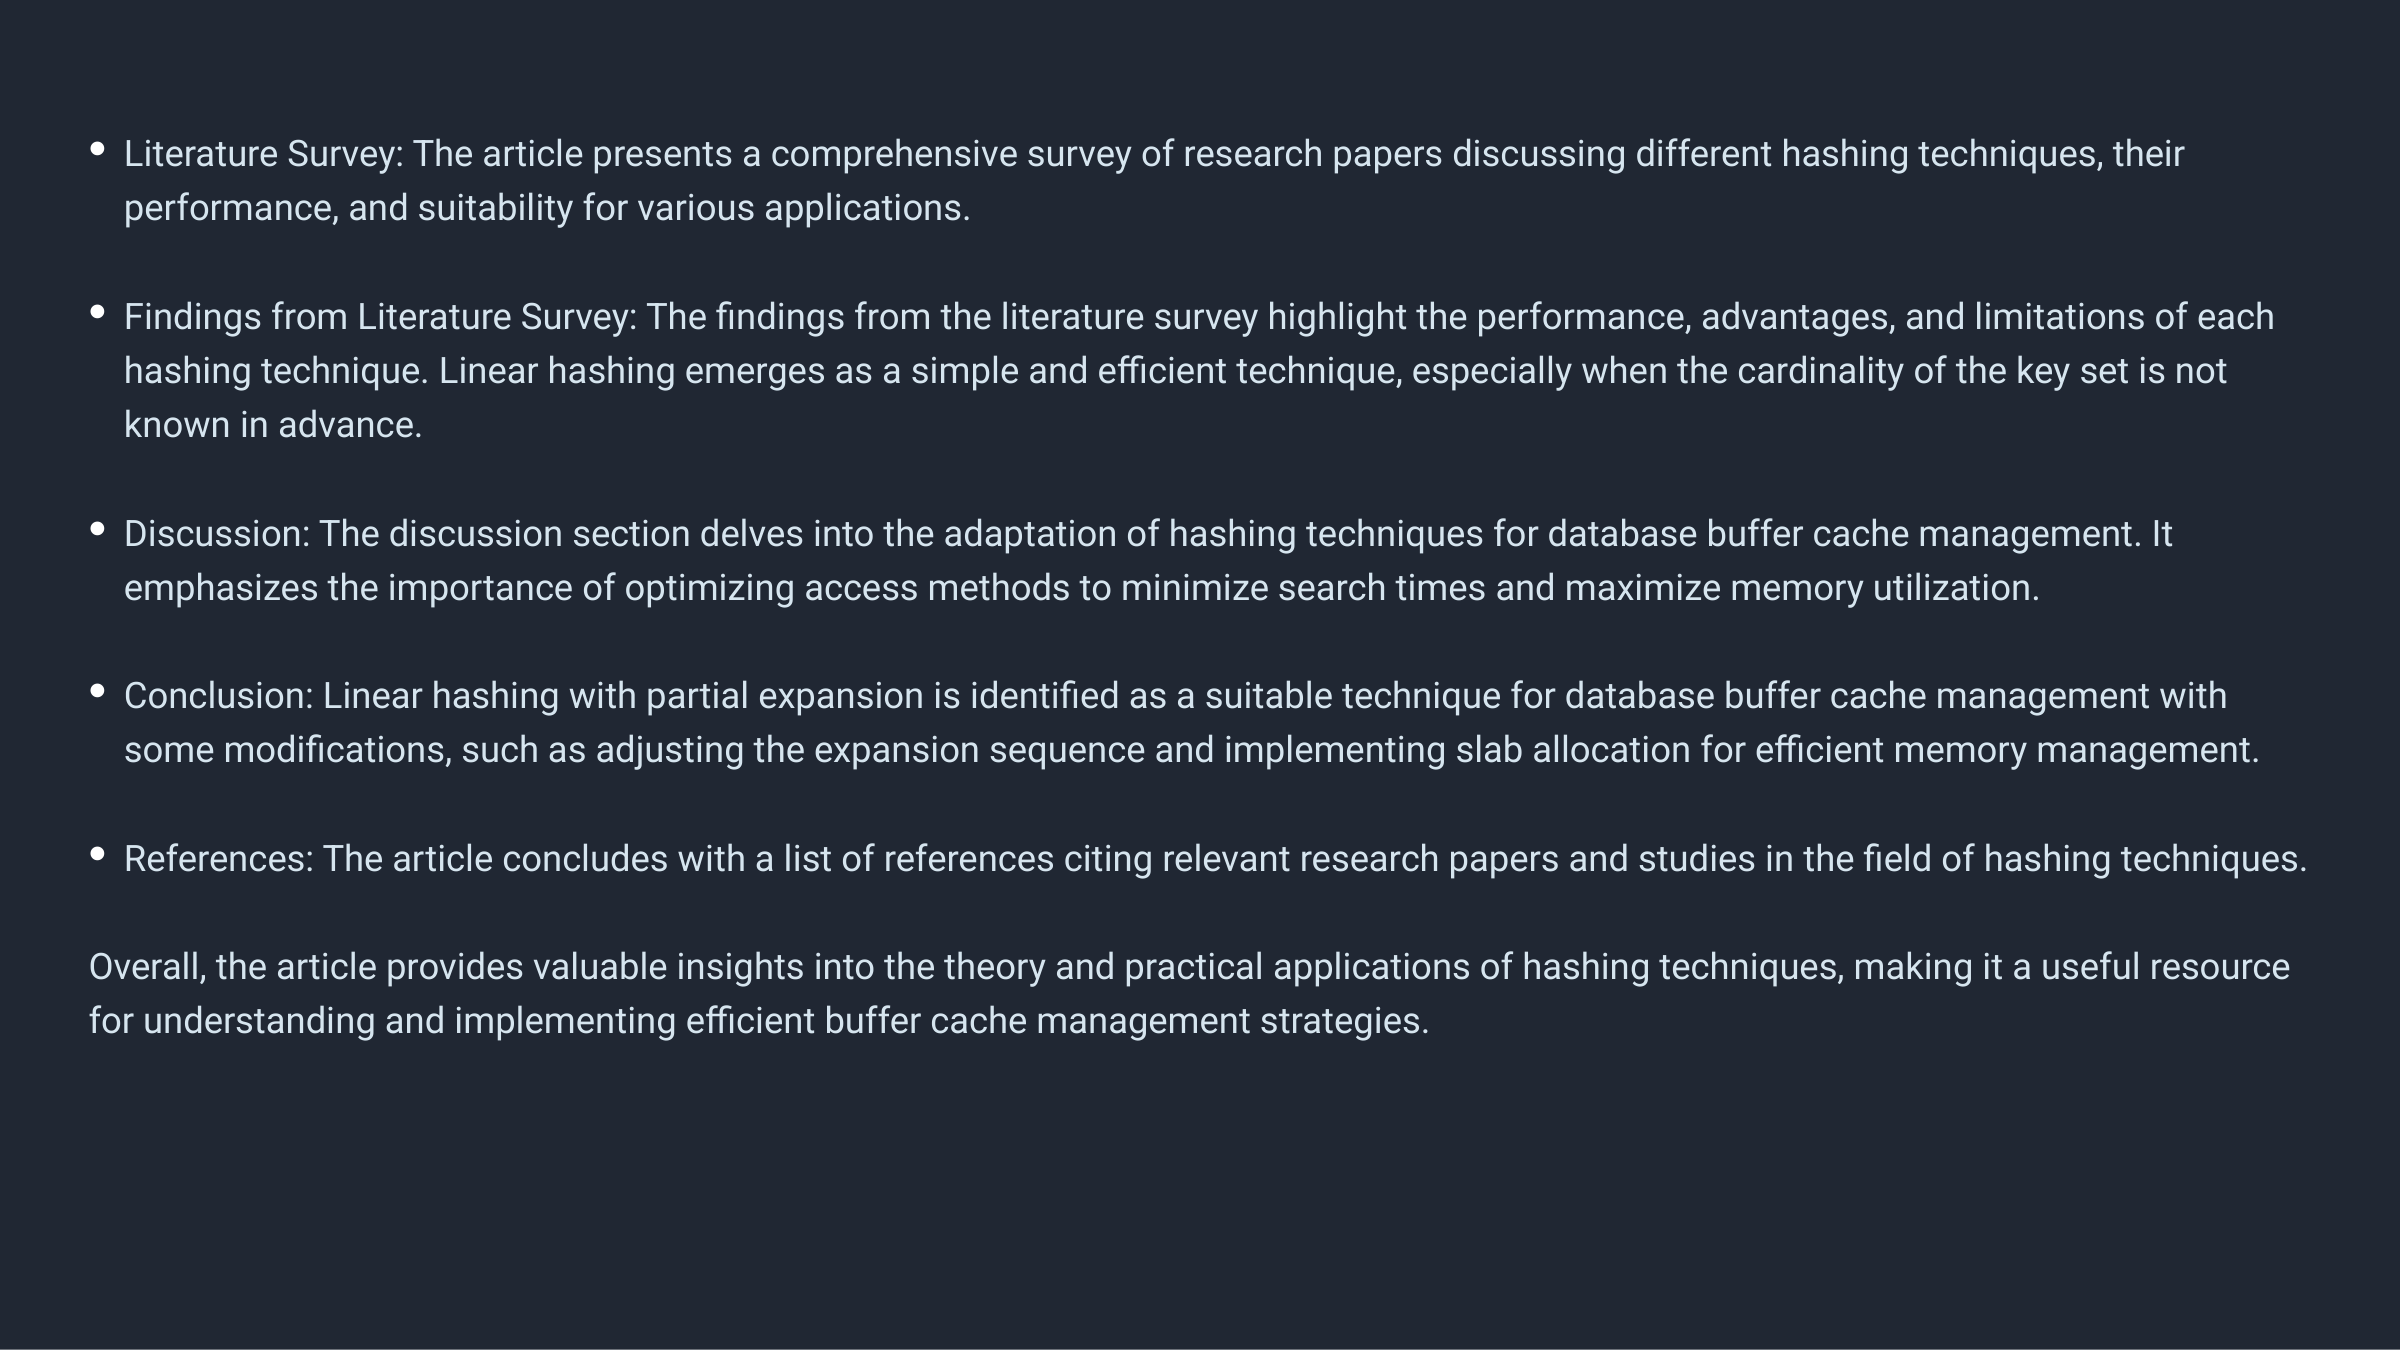

Literature Survey: The article presents a comprehensive survey of research papers discussing different hashing techniques, their performance, and suitability for various applications.

Findings from Literature Survey: The findings from the literature survey highlight the performance, advantages, and limitations of each hashing technique. Linear hashing emerges as a simple and efficient technique, especially when the cardinality of the key set is not known in advance.

Discussion: The discussion section delves into the adaptation of hashing techniques for database buffer cache management. It emphasizes the importance of optimizing access methods to minimize search times and maximize memory utilization.

Conclusion: Linear hashing with partial expansion is identified as a suitable technique for database buffer cache management with some modifications, such as adjusting the expansion sequence and implementing slab allocation for efficient memory management.

References: The article concludes with a list of references citing relevant research papers and studies in the field of hashing techniques.

Overall, the article provides valuable insights into the theory and practical applications of hashing techniques, making it a useful resource for understanding and implementing efficient buffer cache management strategies.